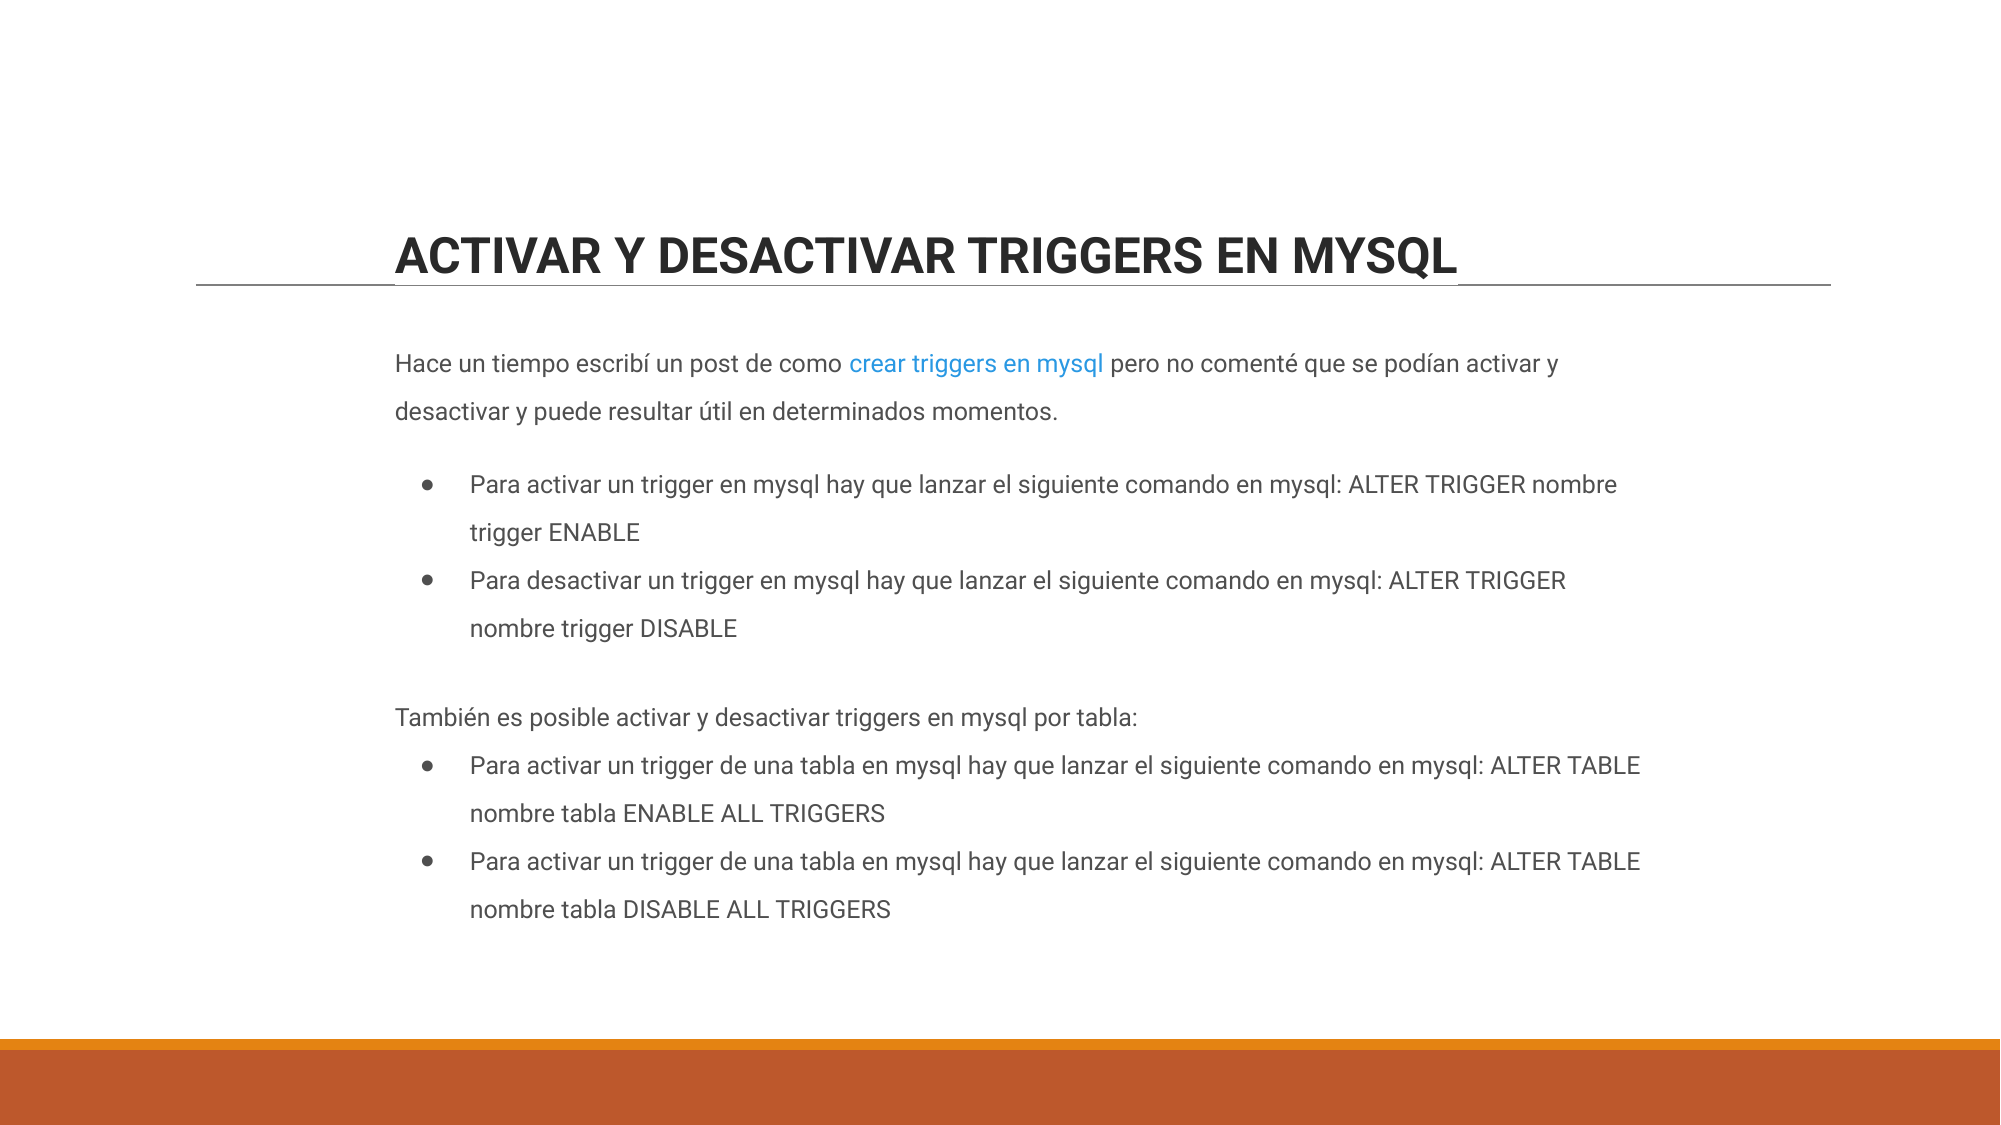

ACTIVAR Y DESACTIVAR TRIGGERS EN MYSQL

Hace un tiempo escribí un post de como crear triggers en mysql pero no comenté que se podían activar y desactivar y puede resultar útil en determinados momentos.
Para activar un trigger en mysql hay que lanzar el siguiente comando en mysql: ALTER TRIGGER nombre trigger ENABLE
Para desactivar un trigger en mysql hay que lanzar el siguiente comando en mysql: ALTER TRIGGER nombre trigger DISABLE

También es posible activar y desactivar triggers en mysql por tabla:
Para activar un trigger de una tabla en mysql hay que lanzar el siguiente comando en mysql: ALTER TABLE nombre tabla ENABLE ALL TRIGGERS
Para activar un trigger de una tabla en mysql hay que lanzar el siguiente comando en mysql: ALTER TABLE nombre tabla DISABLE ALL TRIGGERS